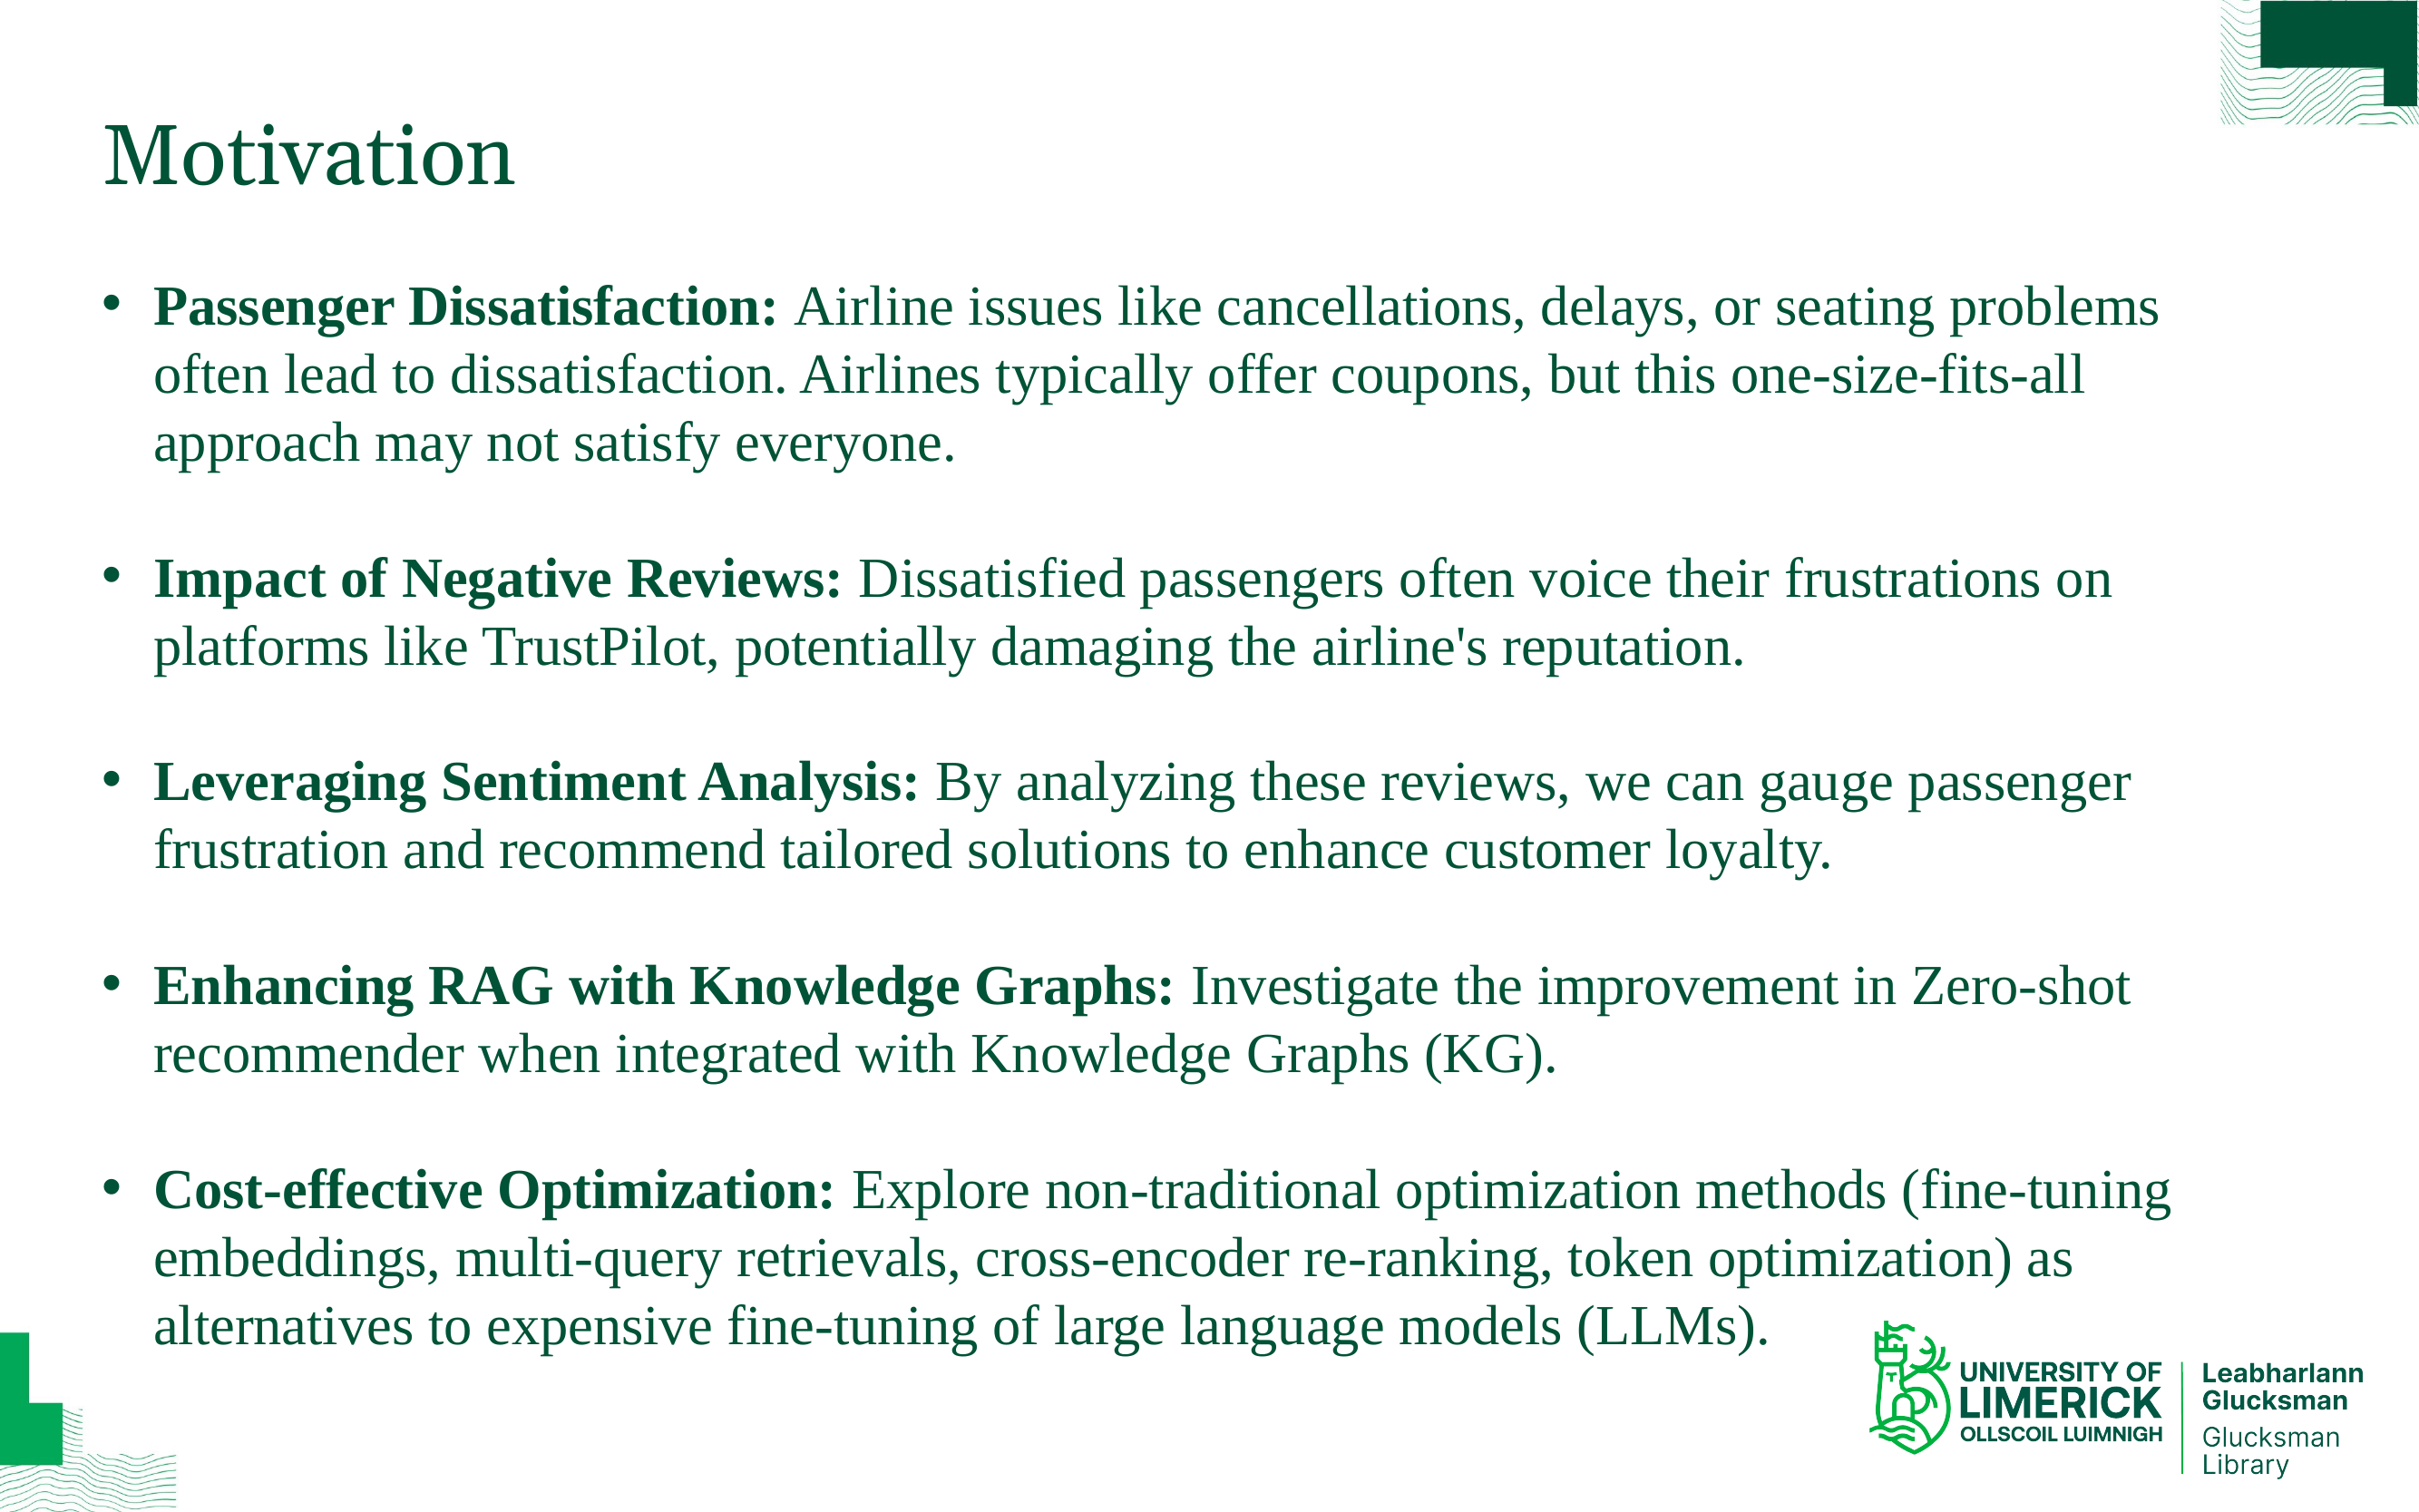

# Motivation
Passenger Dissatisfaction: Airline issues like cancellations, delays, or seating problems often lead to dissatisfaction. Airlines typically offer coupons, but this one-size-fits-all approach may not satisfy everyone.

Impact of Negative Reviews: Dissatisfied passengers often voice their frustrations on platforms like TrustPilot, potentially damaging the airline's reputation.

Leveraging Sentiment Analysis: By analyzing these reviews, we can gauge passenger frustration and recommend tailored solutions to enhance customer loyalty.

Enhancing RAG with Knowledge Graphs: Investigate the improvement in Zero-shot recommender when integrated with Knowledge Graphs (KG).

Cost-effective Optimization: Explore non-traditional optimization methods (fine-tuning embeddings, multi-query retrievals, cross-encoder re-ranking, token optimization) as alternatives to expensive fine-tuning of large language models (LLMs).